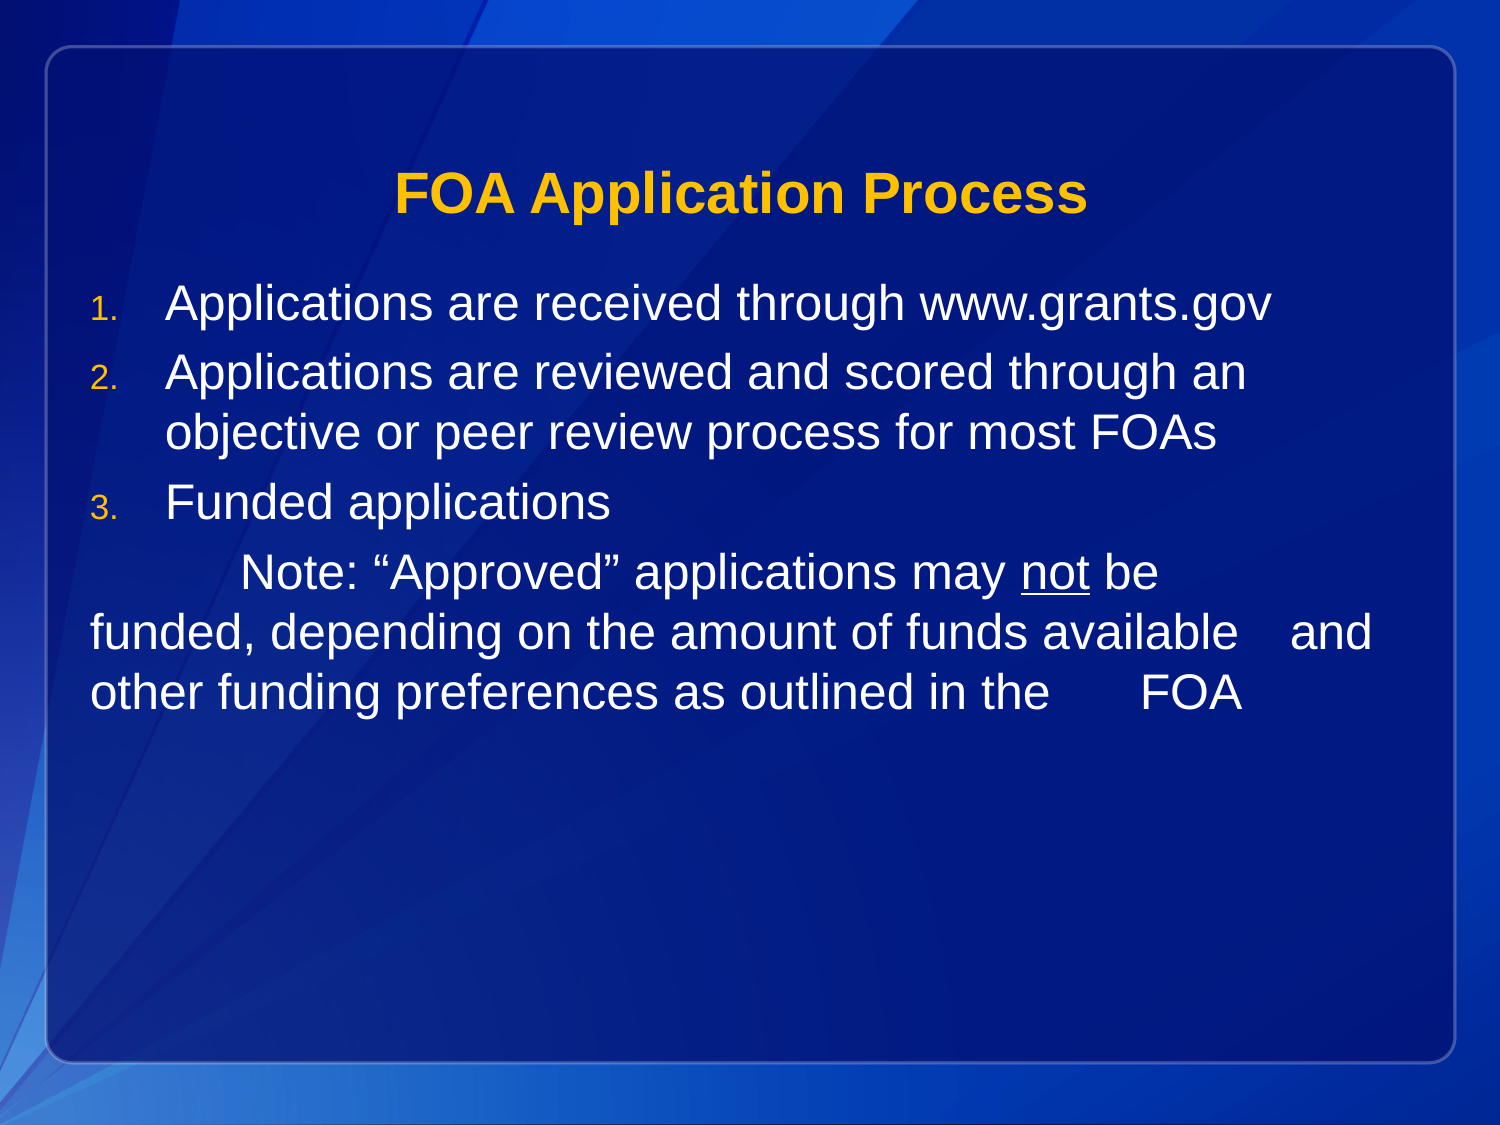

# FOA Application Process
Applications are received through www.grants.gov
Applications are reviewed and scored through an objective or peer review process for most FOAs
Funded applications
	Note: “Approved” applications may not be 	funded, depending on the amount of funds available 	and other funding preferences as outlined in the 	FOA